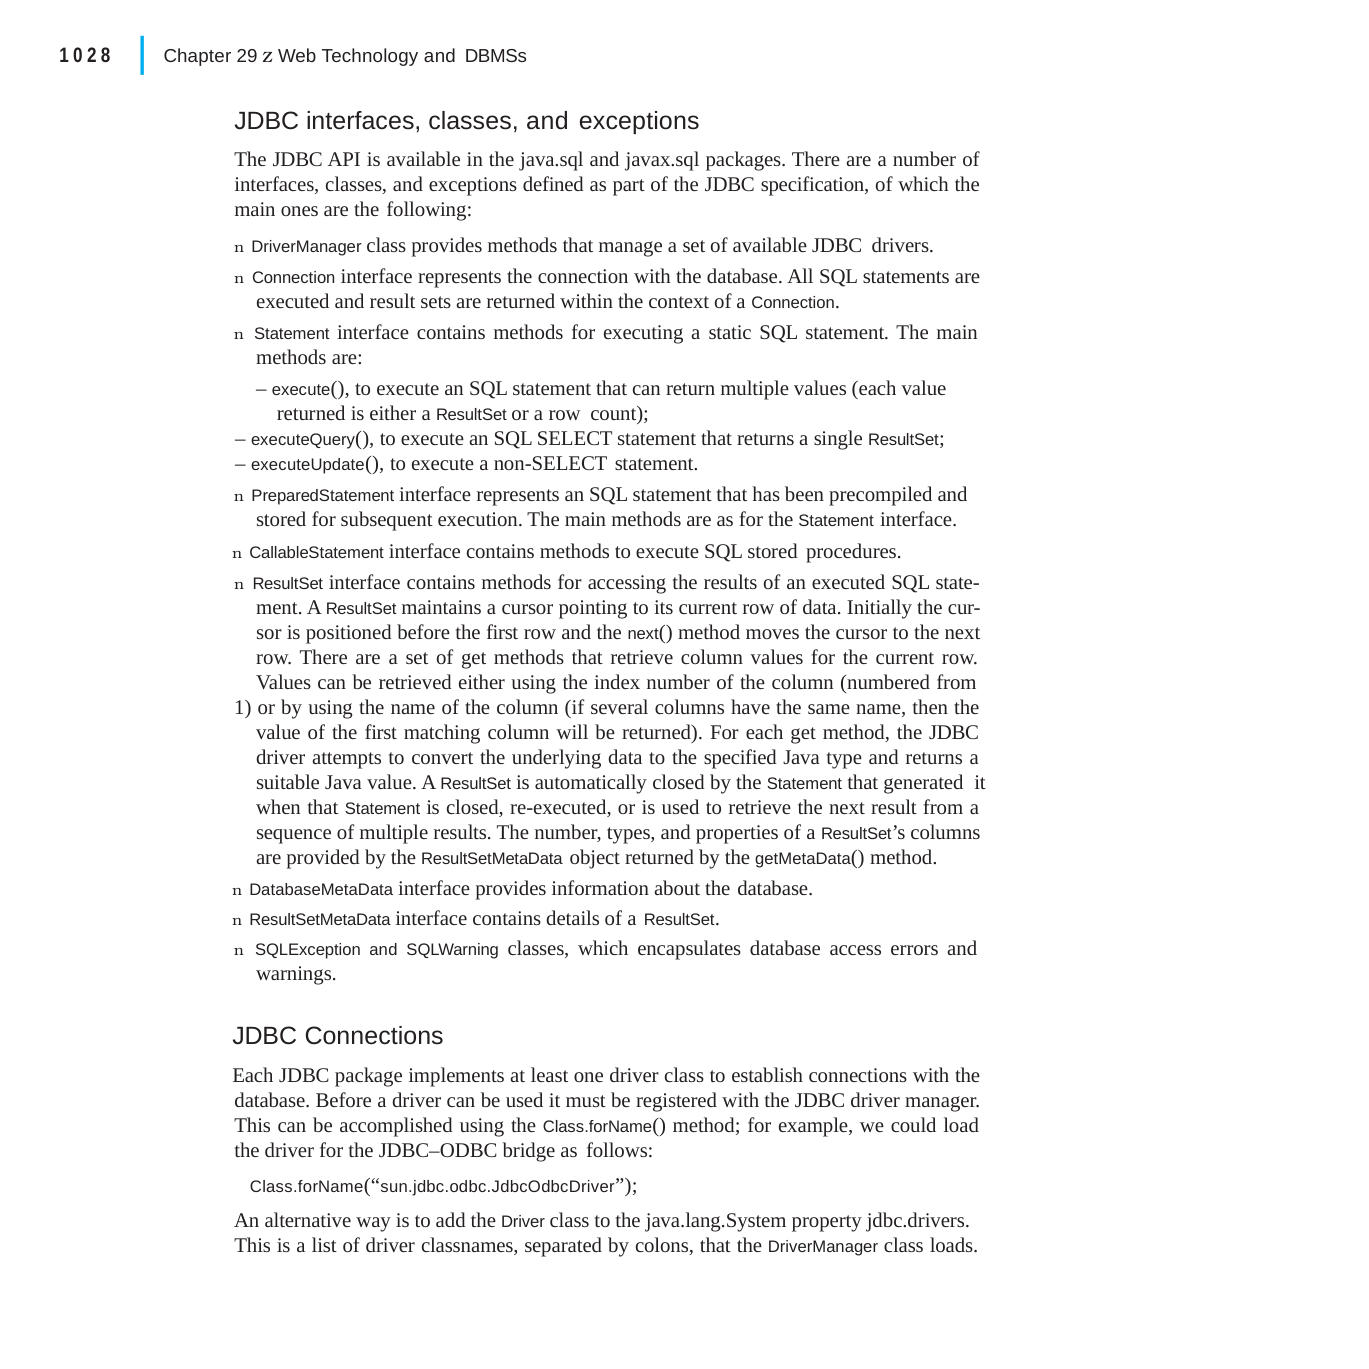

|
1028
Chapter 29 z Web Technology and DBMSs
JDBC interfaces, classes, and exceptions
The JDBC API is available in the java.sql and javax.sql packages. There are a number of  interfaces, classes, and exceptions defined as part of the JDBC specification, of which the  main ones are the following:
n DriverManager class provides methods that manage a set of available JDBC drivers.
n Connection interface represents the connection with the database. All SQL statements are  executed and result sets are returned within the context of a Connection.
n Statement interface contains methods for executing a static SQL statement. The main  methods are:
– execute(), to execute an SQL statement that can return multiple values (each value  returned is either a ResultSet or a row count);
– executeQuery(), to execute an SQL SELECT statement that returns a single ResultSet;
– executeUpdate(), to execute a non-SELECT statement.
n PreparedStatement interface represents an SQL statement that has been precompiled and  stored for subsequent execution. The main methods are as for the Statement interface.
n CallableStatement interface contains methods to execute SQL stored procedures.
n ResultSet interface contains methods for accessing the results of an executed SQL state-  ment. A ResultSet maintains a cursor pointing to its current row of data. Initially the cur-  sor is positioned before the first row and the next() method moves the cursor to the next  row. There are a set of get methods that retrieve column values for the current row.  Values can be retrieved either using the index number of the column (numbered from
1) or by using the name of the column (if several columns have the same name, then the  value of the first matching column will be returned). For each get method, the JDBC  driver attempts to convert the underlying data to the specified Java type and returns a  suitable Java value. A ResultSet is automatically closed by the Statement that generated  it when that Statement is closed, re-executed, or is used to retrieve the next result from a  sequence of multiple results. The number, types, and properties of a ResultSet’s columns  are provided by the ResultSetMetaData object returned by the getMetaData() method.
n DatabaseMetaData interface provides information about the database.
n ResultSetMetaData interface contains details of a ResultSet.
n SQLException and SQLWarning classes, which encapsulates database access errors and  warnings.

JDBC Connections
Each JDBC package implements at least one driver class to establish connections with the  database. Before a driver can be used it must be registered with the JDBC driver manager.  This can be accomplished using the Class.forName() method; for example, we could load  the driver for the JDBC–ODBC bridge as follows:
Class.forName(“sun.jdbc.odbc.JdbcOdbcDriver”);
An alternative way is to add the Driver class to the java.lang.System property jdbc.drivers.  This is a list of driver classnames, separated by colons, that the DriverManager class loads.